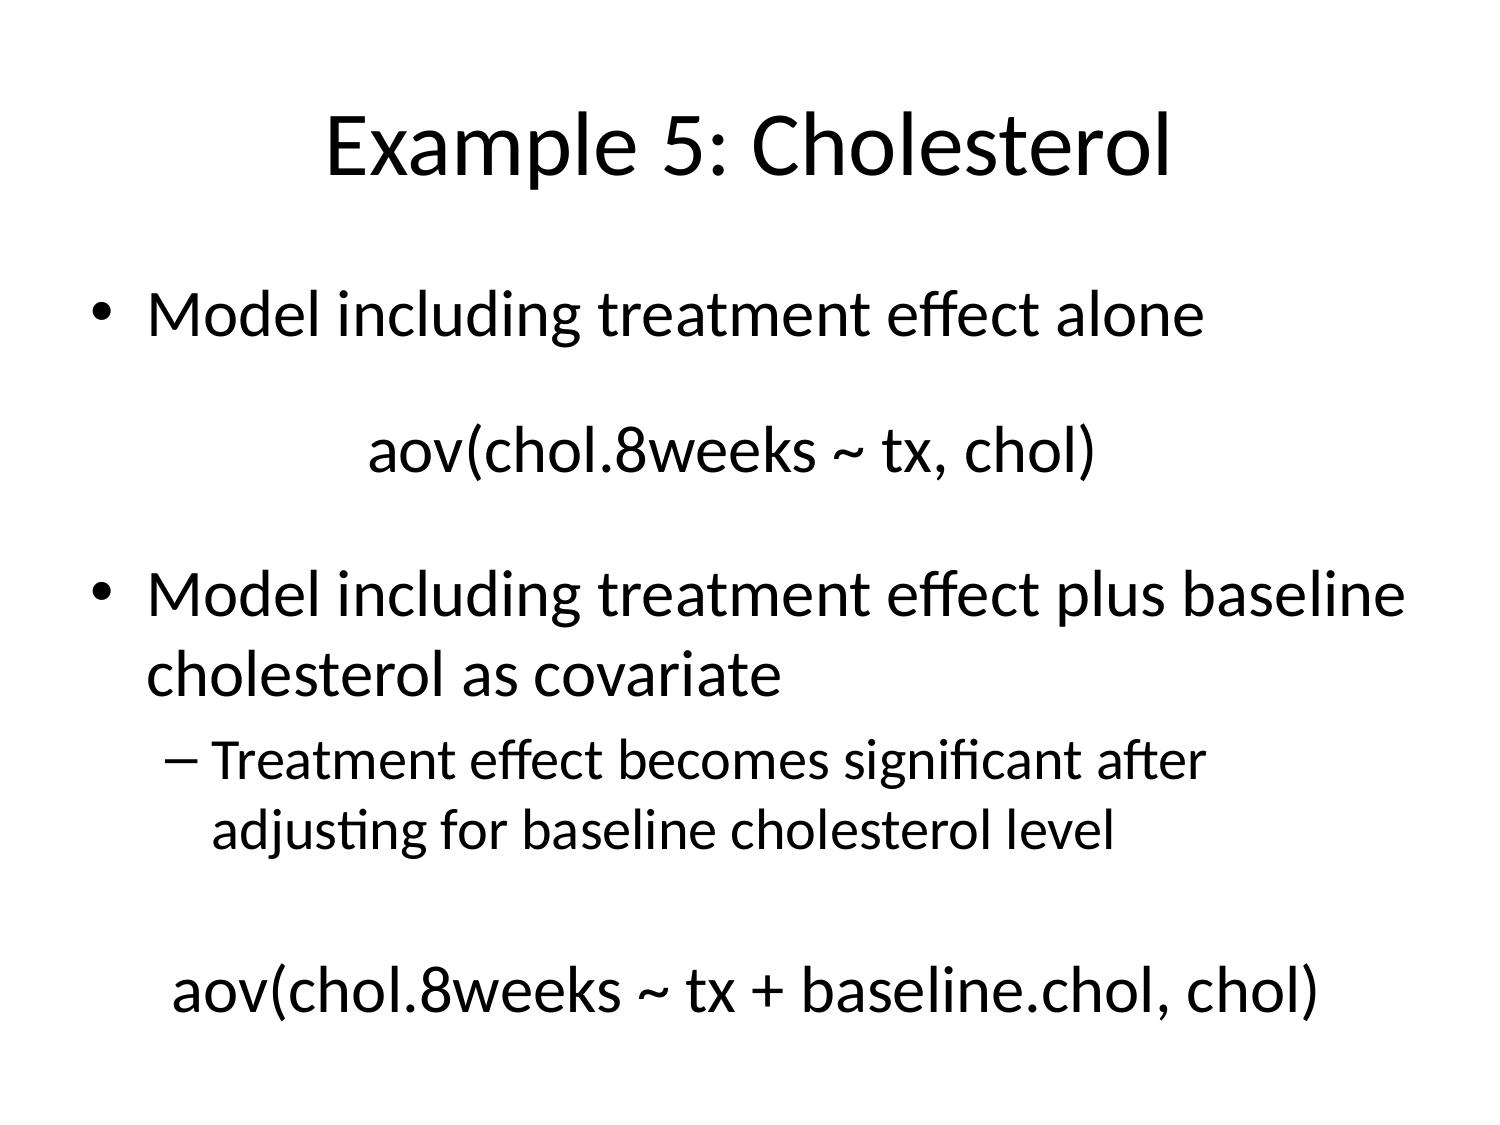

# Example 5: Cholesterol
Model including treatment effect alone

Model including treatment effect plus baseline cholesterol as covariate
Treatment effect becomes significant after adjusting for baseline cholesterol level
aov(chol.8weeks ~ tx, chol)
aov(chol.8weeks ~ tx + baseline.chol, chol)